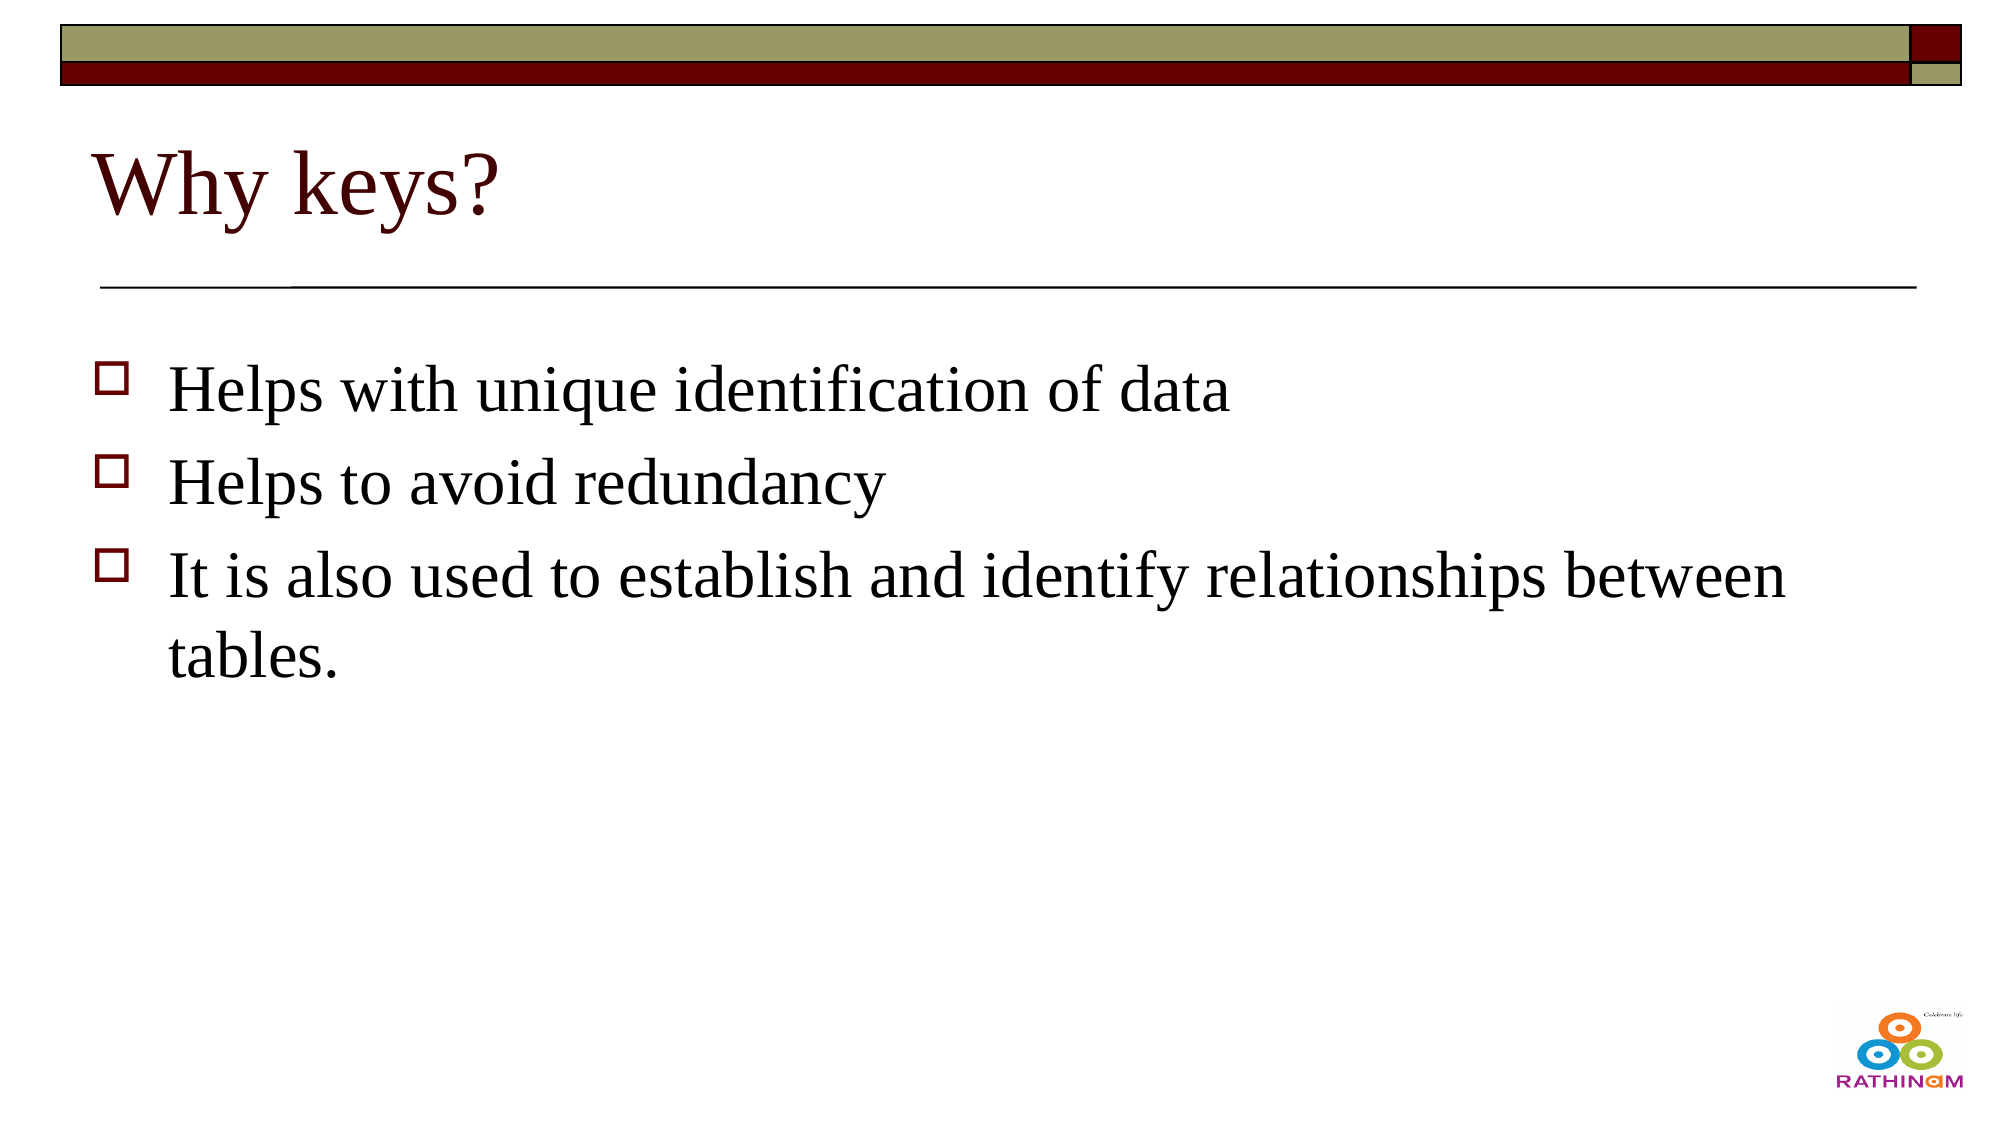

# Why keys?
Helps with unique identification of data
Helps to avoid redundancy
It is also used to establish and identify relationships between tables.